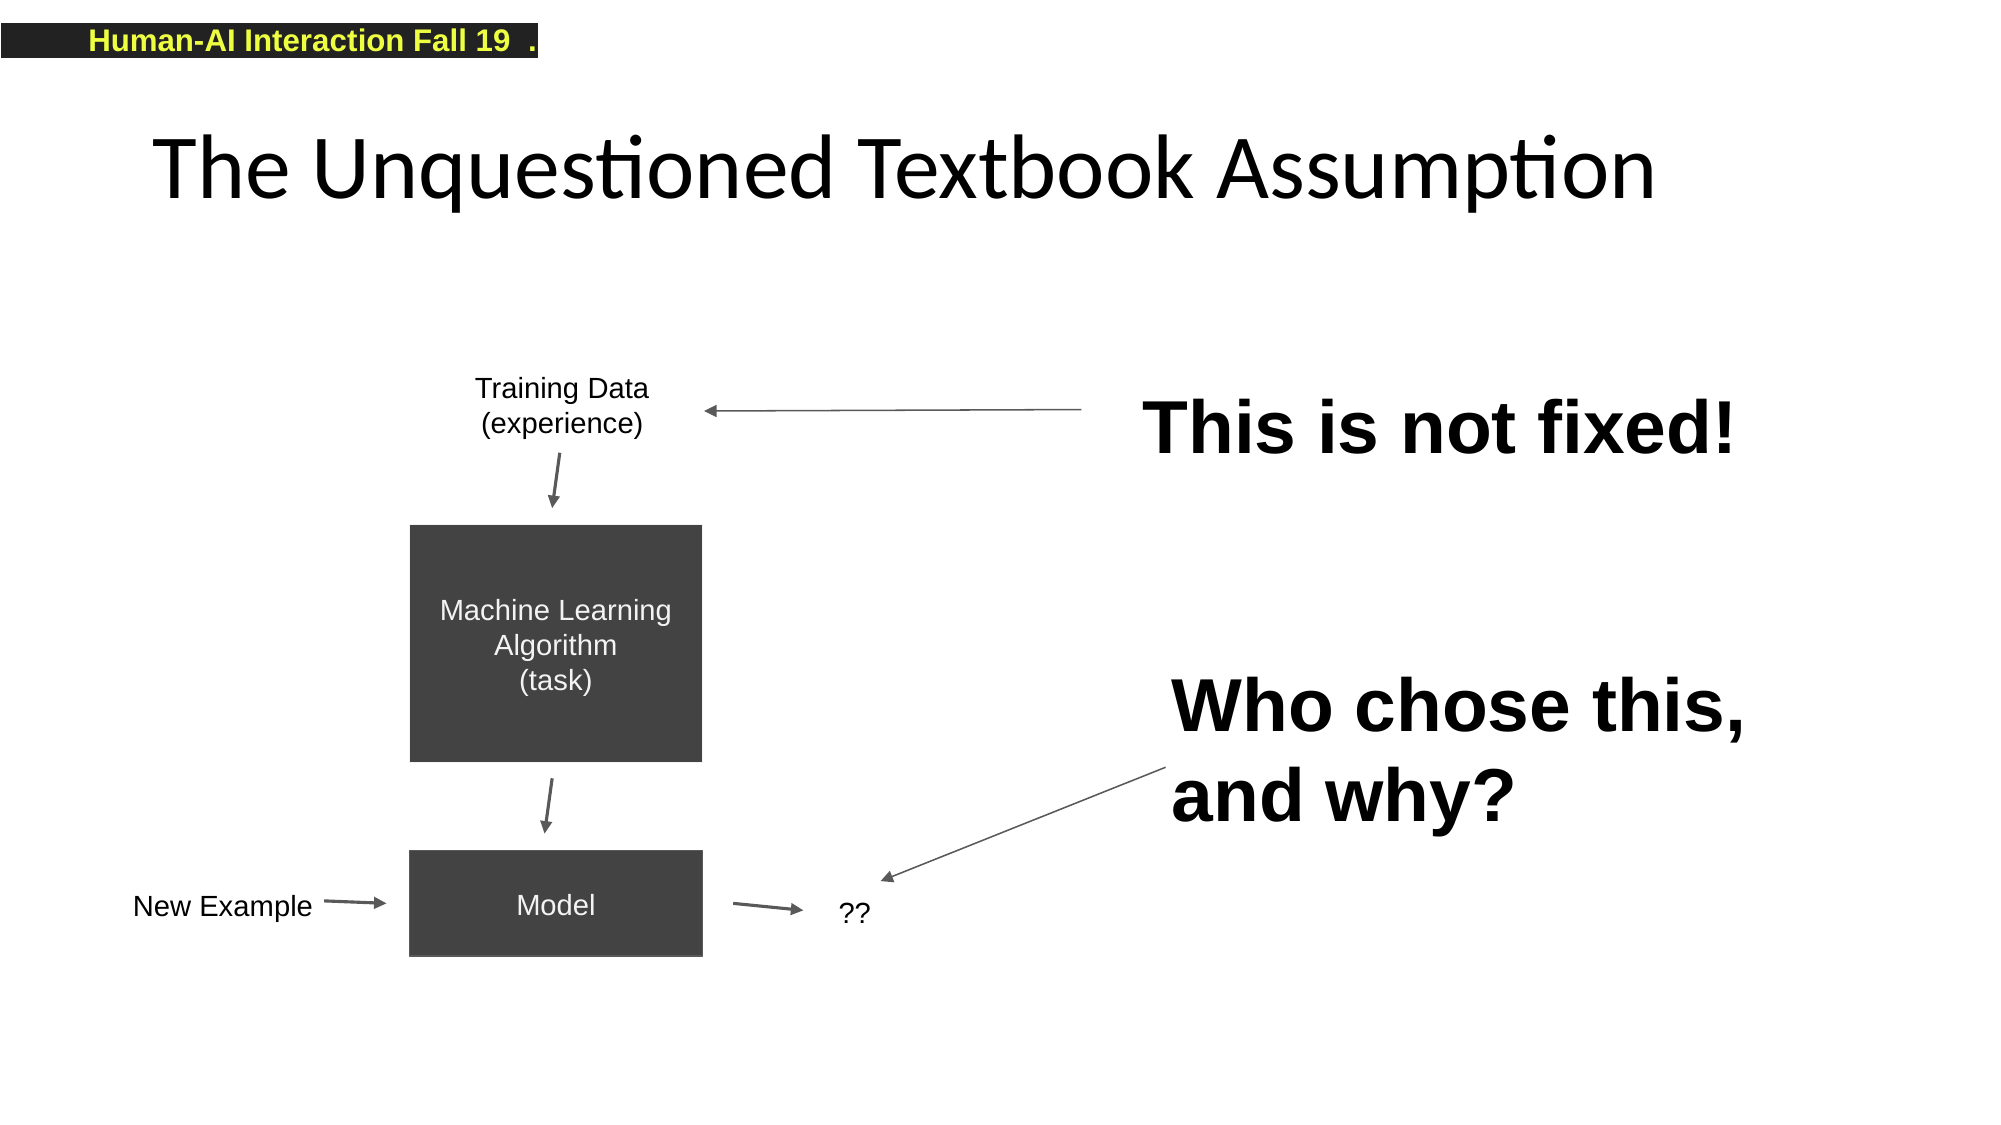

# The Unquestioned Textbook Assumption
Training Data (experience)
This is not fixed!
Machine Learning Algorithm
(task)
Who chose this, and why?
Model
New Example
??